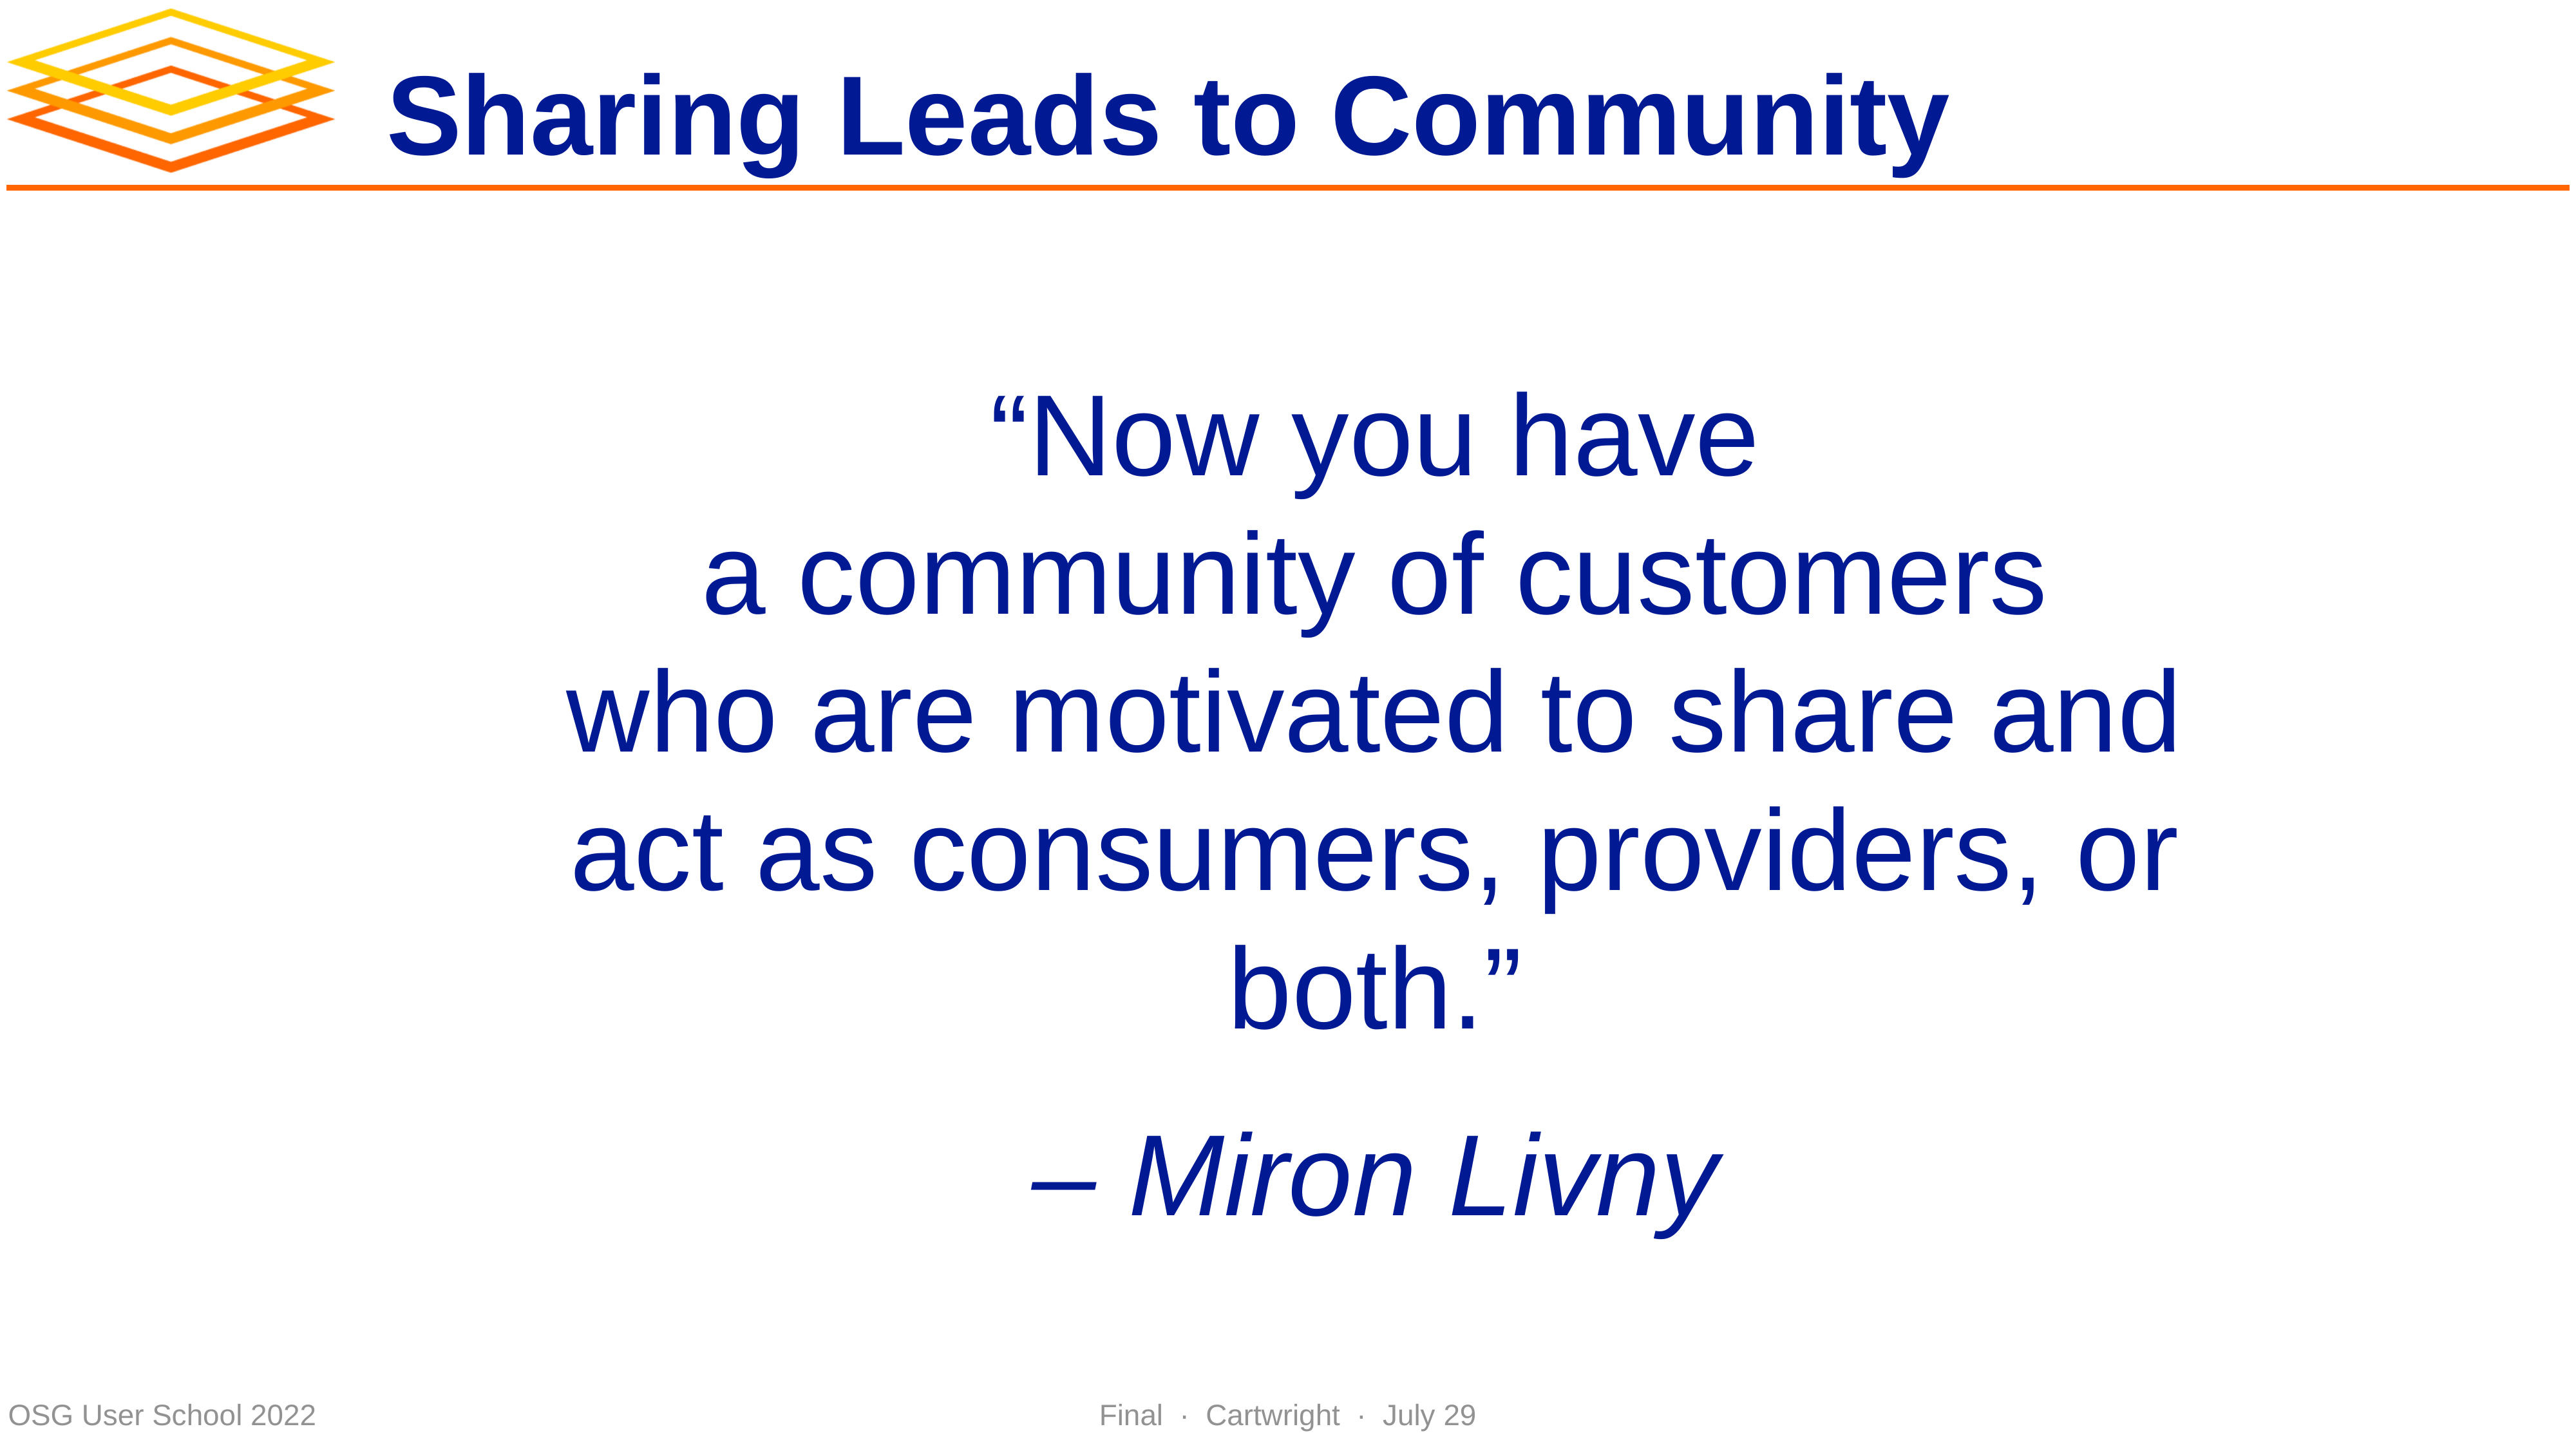

# Sharing Leads to Community
“Now you have
a community of customers
who are motivated to share and
act as consumers, providers, or both.”
– Miron Livny
13